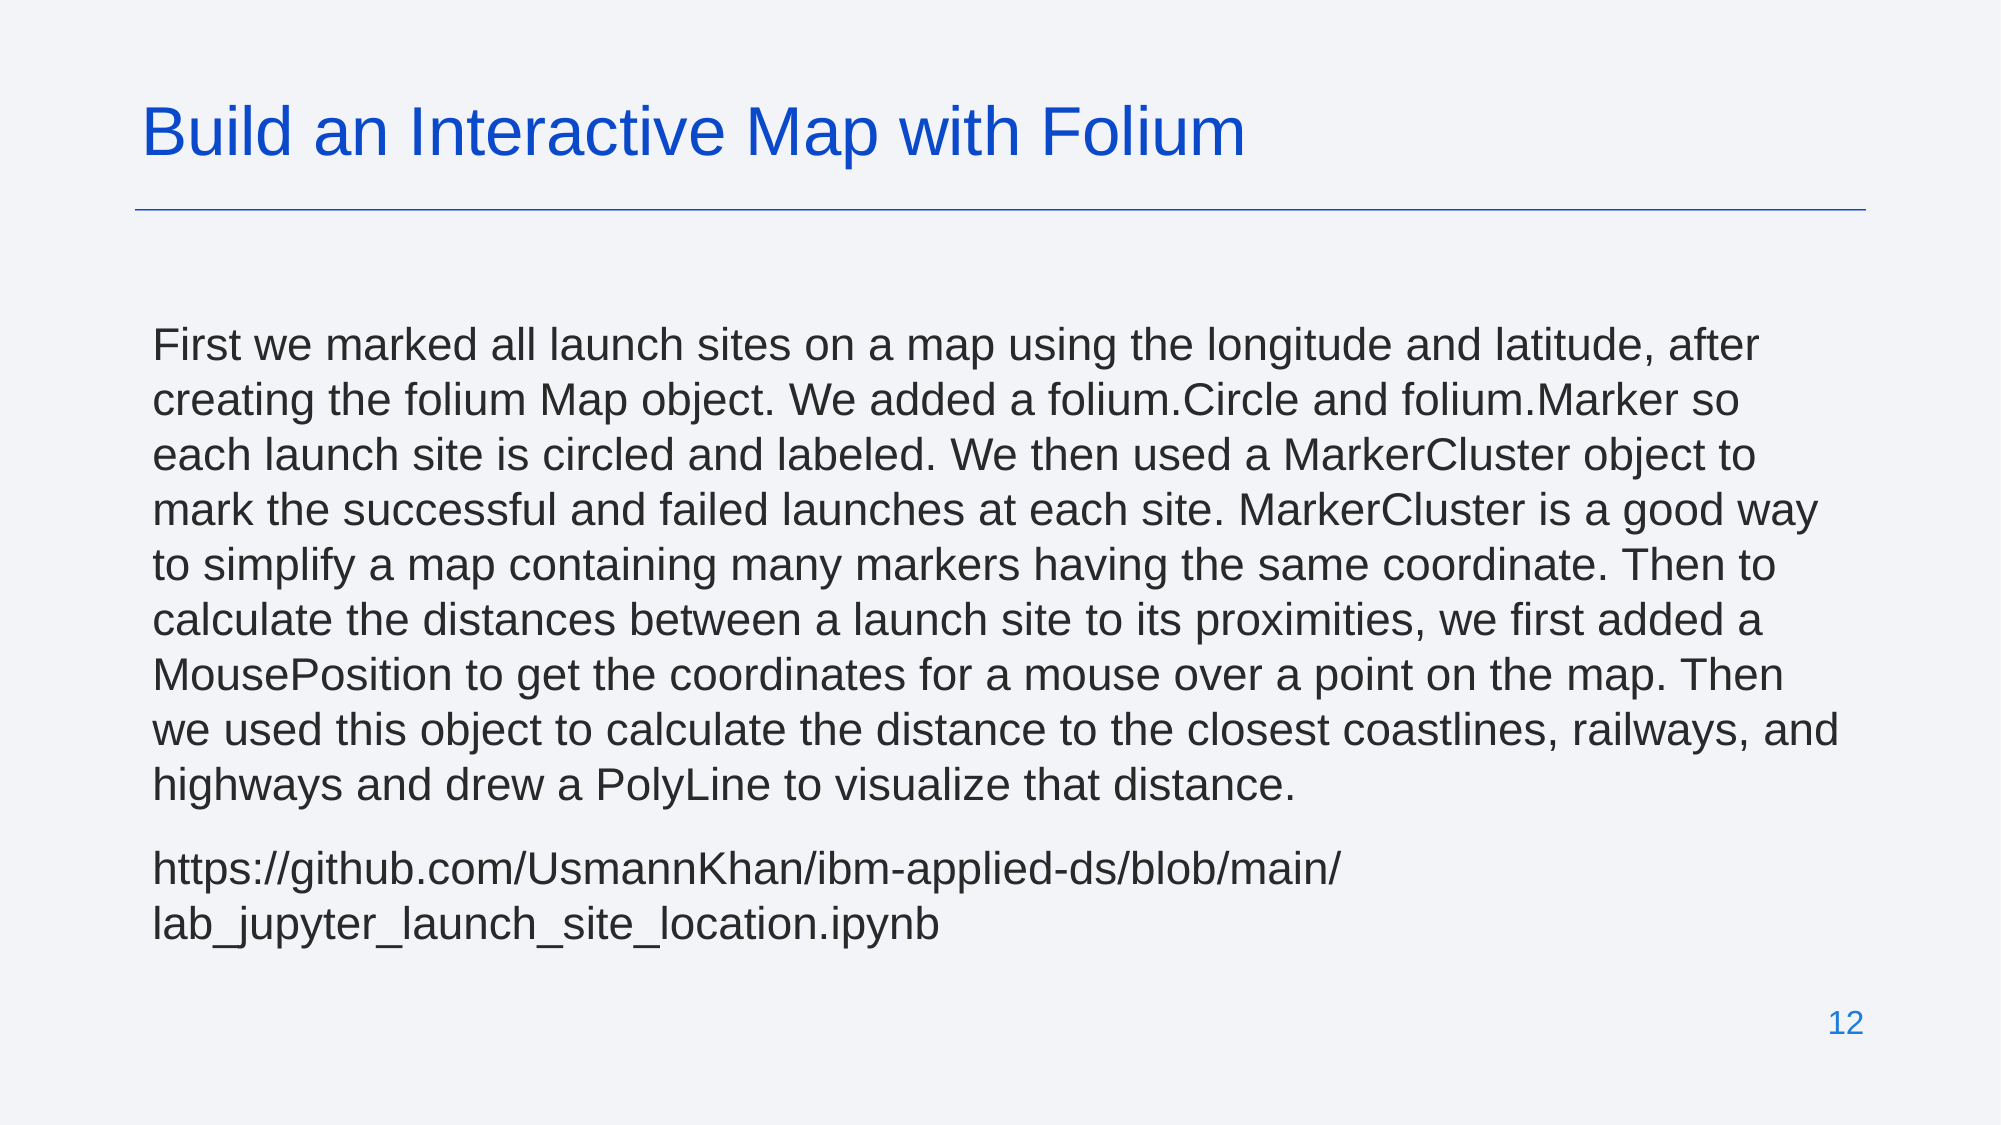

Build an Interactive Map with Folium
First we marked all launch sites on a map using the longitude and latitude, after creating the folium Map object. We added a folium.Circle and folium.Marker so each launch site is circled and labeled. We then used a MarkerCluster object to mark the successful and failed launches at each site. MarkerCluster is a good way to simplify a map containing many markers having the same coordinate. Then to calculate the distances between a launch site to its proximities, we first added a MousePosition to get the coordinates for a mouse over a point on the map. Then we used this object to calculate the distance to the closest coastlines, railways, and highways and drew a PolyLine to visualize that distance.
https://github.com/UsmannKhan/ibm-applied-ds/blob/main/lab_jupyter_launch_site_location.ipynb

12